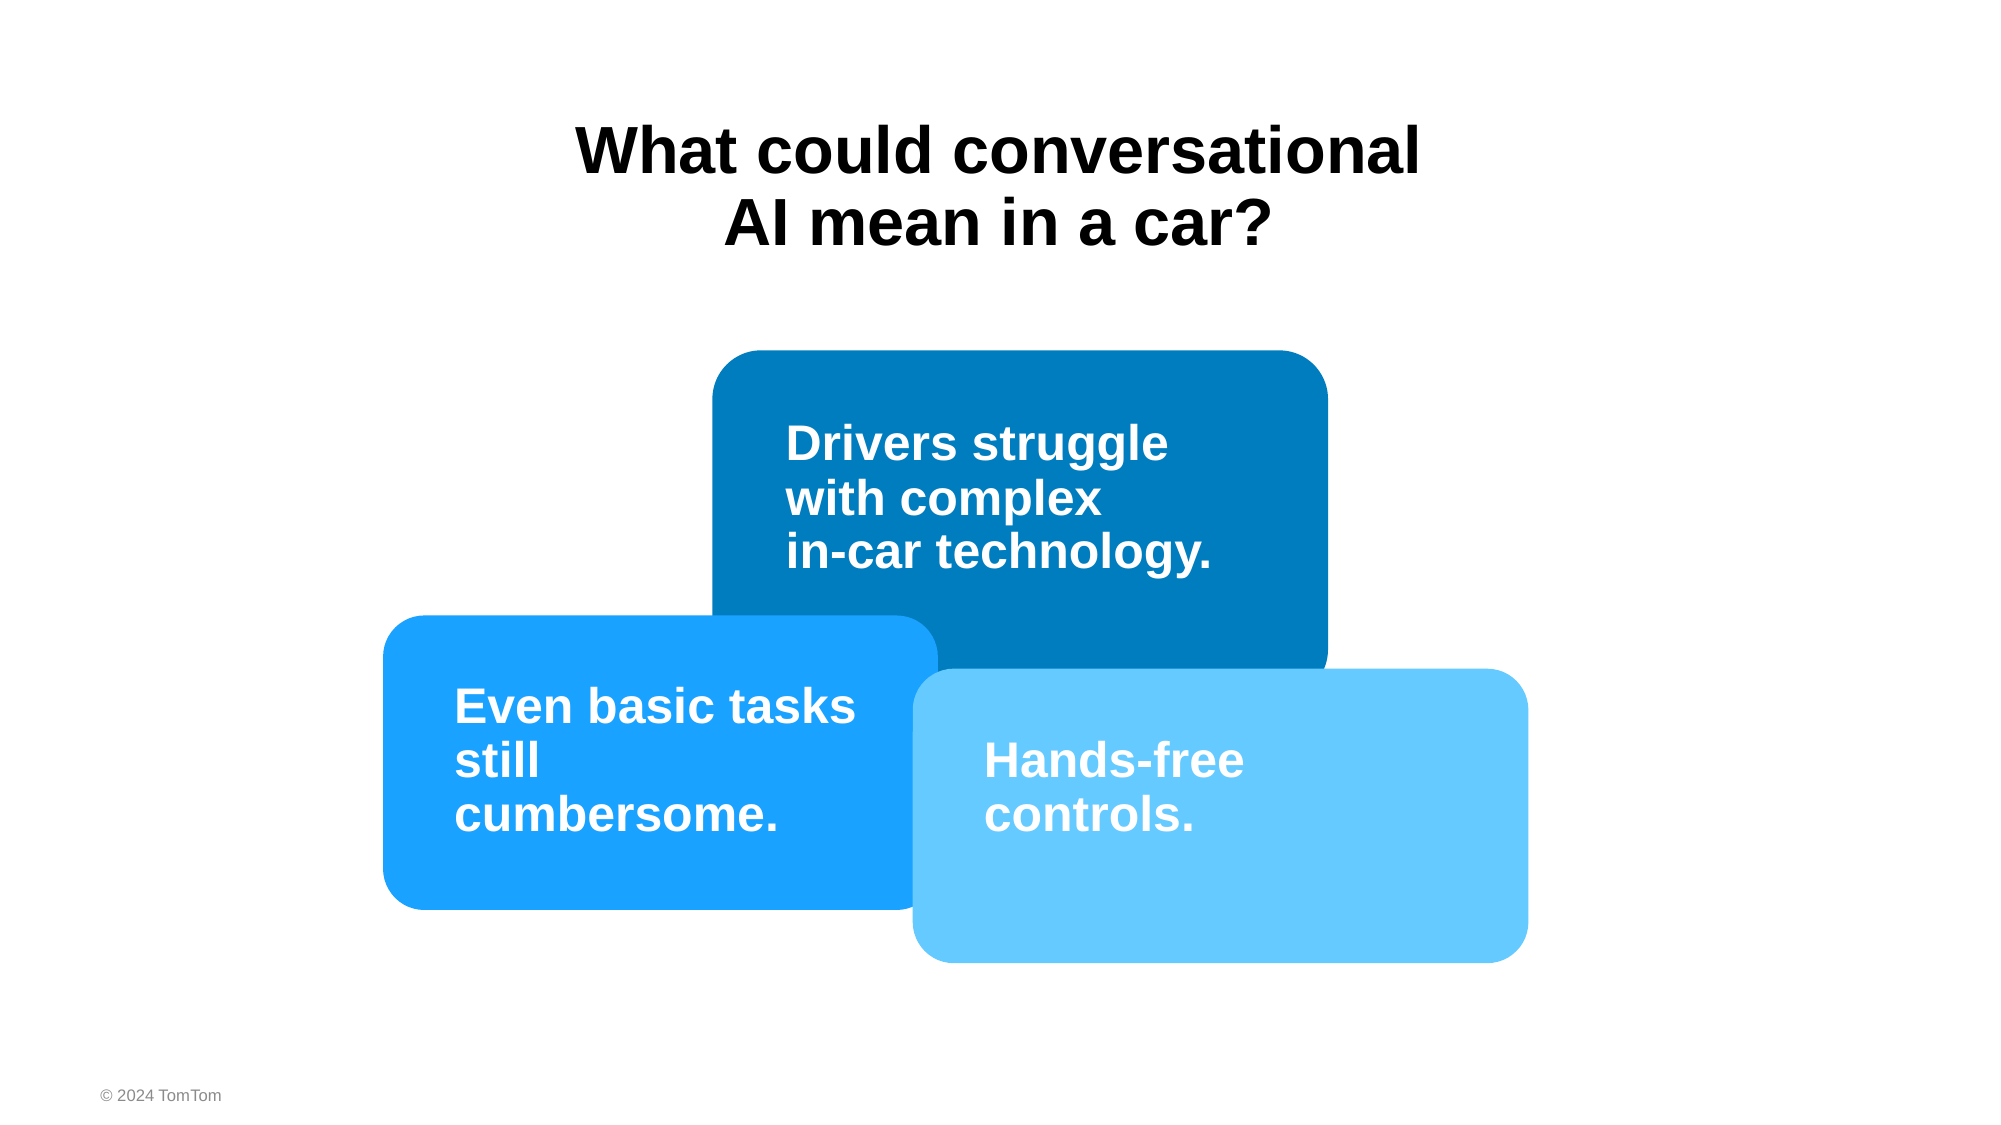

# What could conversational AI mean in a car?
Drivers struggle with complex
in-car technology.
Even basic tasks still cumbersome.
Hands-free controls.
© 2024 TomTom